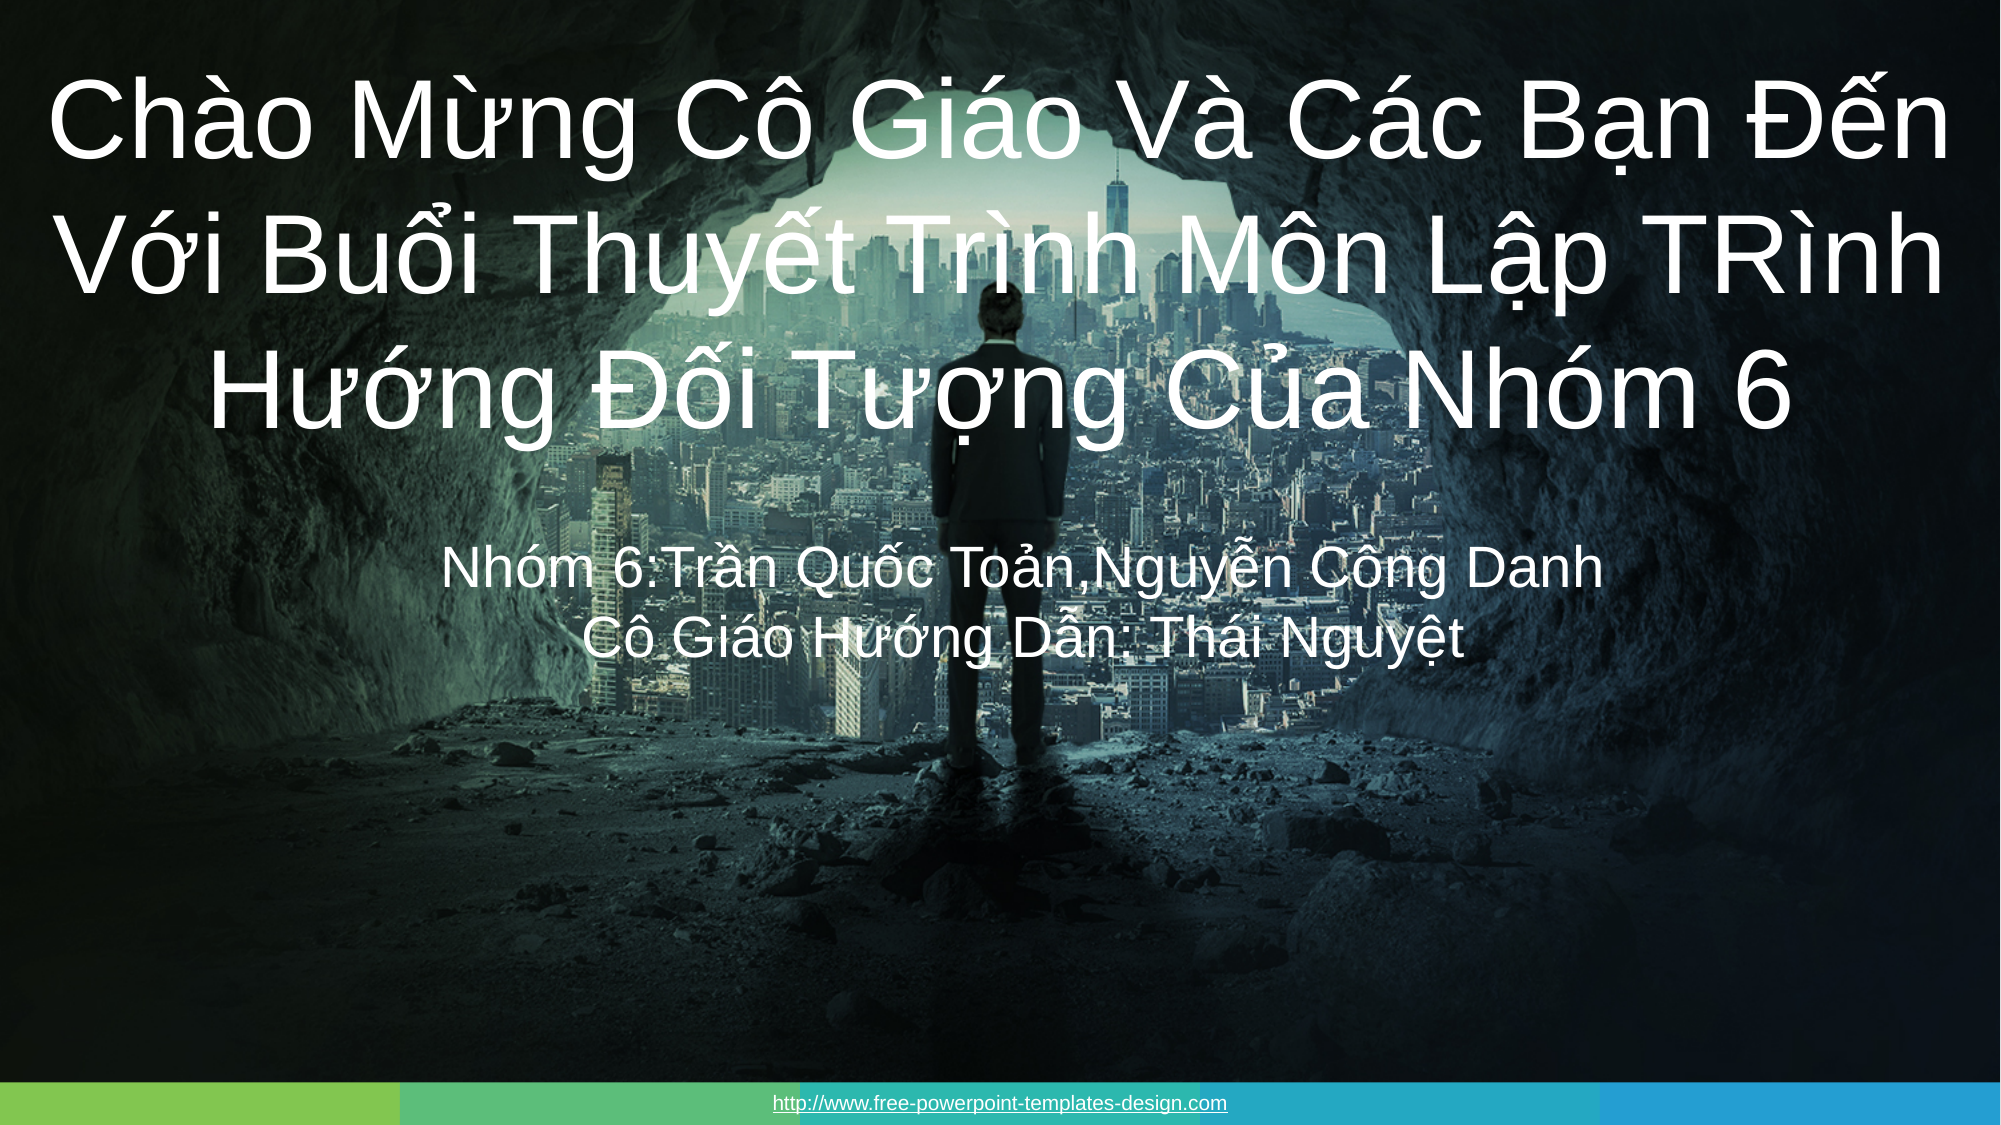

Chào Mừng Cô Giáo Và Các Bạn Đến Với Buổi Thuyết Trình Môn Lập TRình Hướng Đối Tượng Của Nhóm 6
Nhóm 6:Trần Quốc Toản,Nguyễn Công Danh
Cô Giáo Hướng Dẫn: Thái Nguyệt
http://www.free-powerpoint-templates-design.com